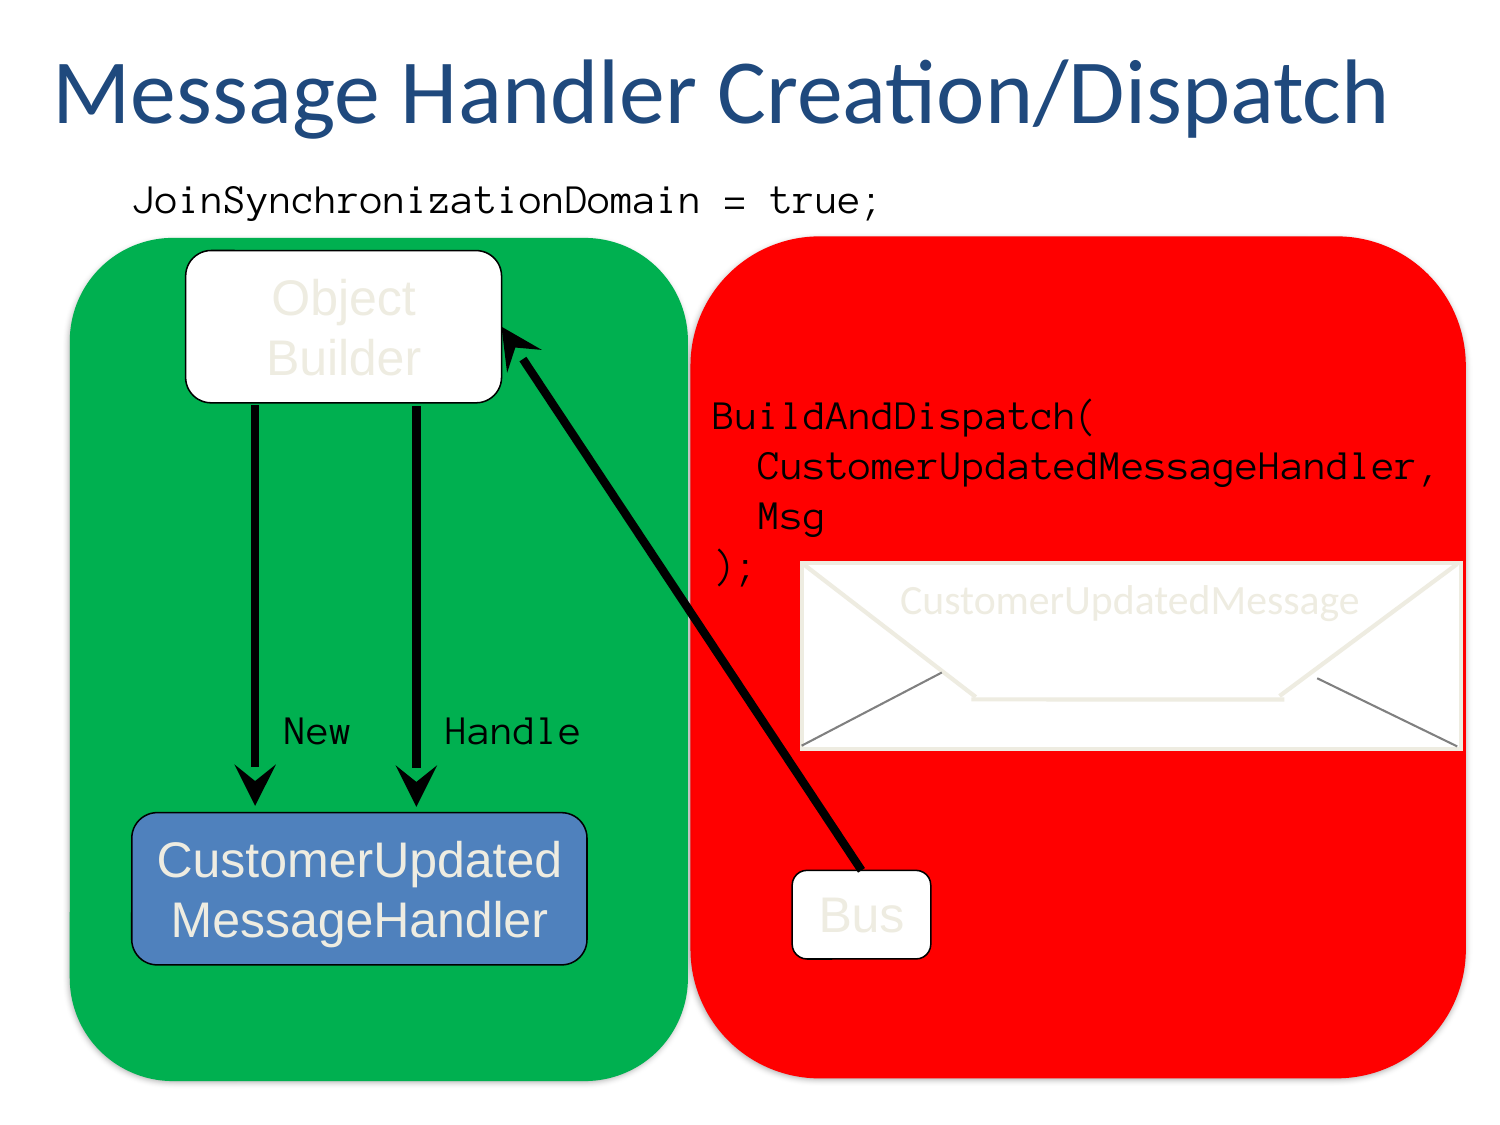

Message Handler Creation/Dispatch
JoinSynchronizationDomain = true;

Object Builder
BuildAndDispatch(
  CustomerUpdatedMessageHandler,
  Msg
);

CustomerUpdatedMessage
New
Handle
CustomerUpdated MessageHandler
Bus